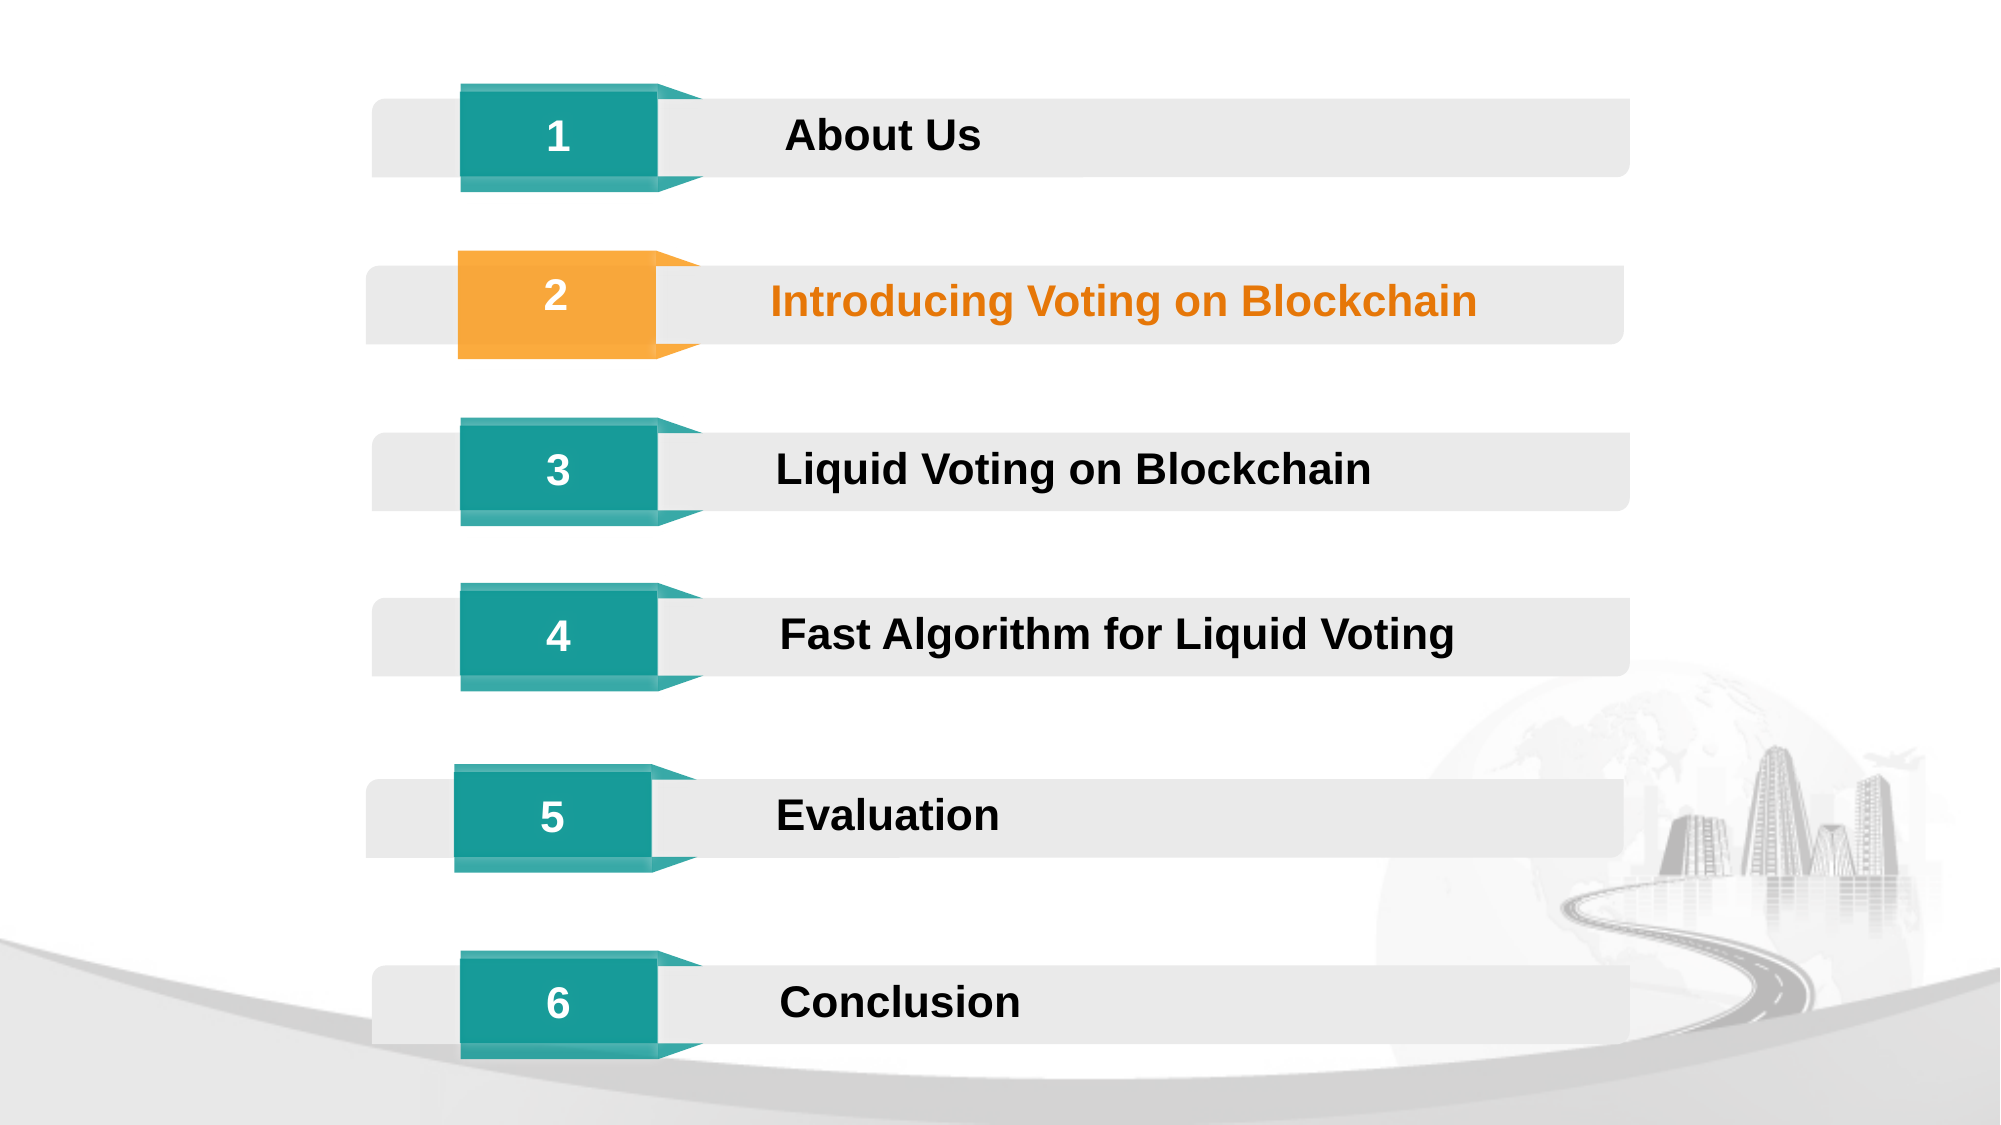

1

About Us

2

Introducing Voting on Blockchain

3

Liquid Voting on Blockchain

4

Fast Algorithm for Liquid Voting

5

Evaluation

6

Conclusion